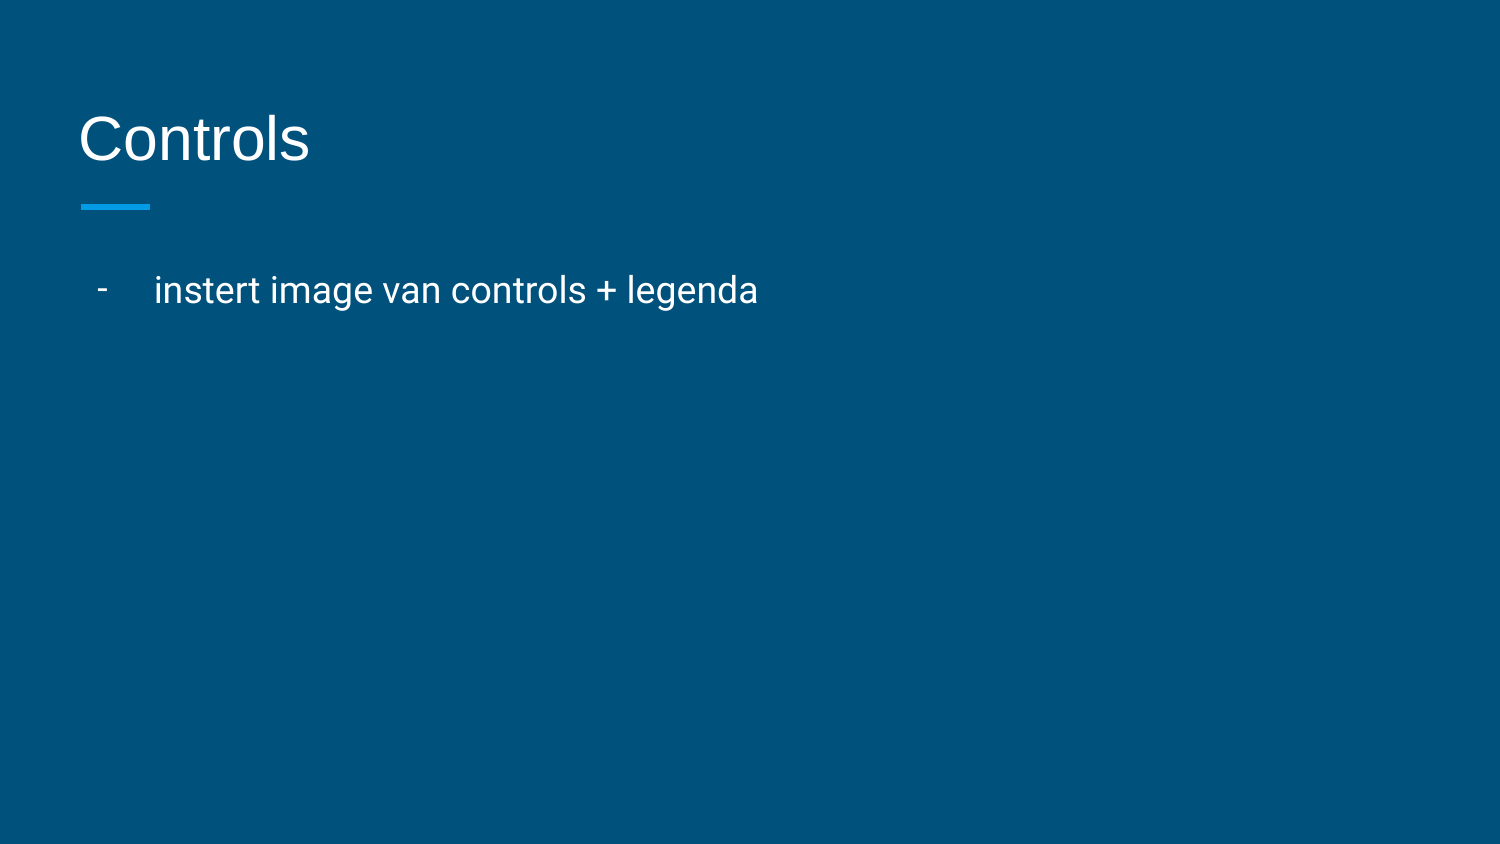

# Controls
instert image van controls + legenda